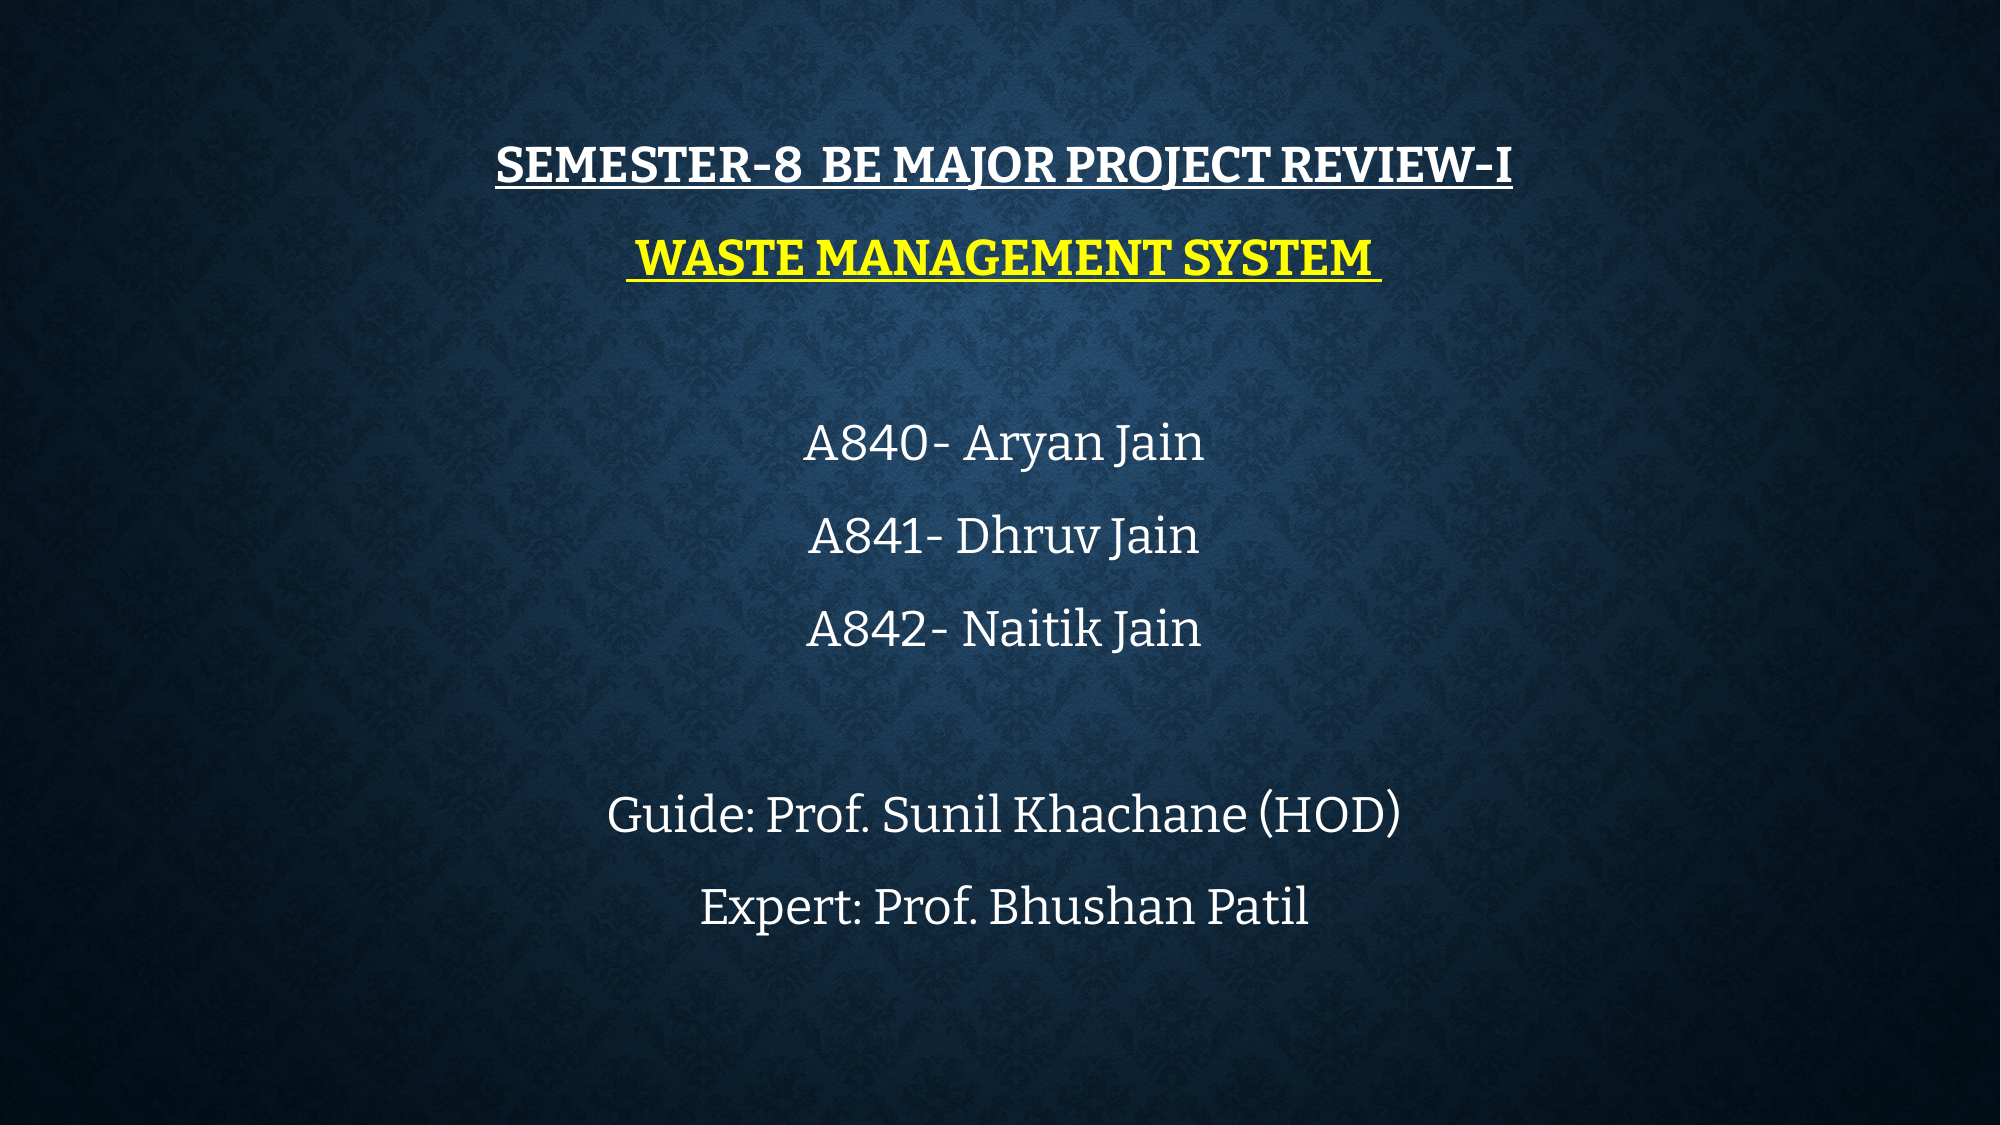

SEMESTER-8  BE MAJOR PROJECT REVIEW-I
 WASTE MANAGEMENT SYSTEM

A840- Aryan Jain
A841- Dhruv Jain
A842- Naitik Jain

Guide: Prof. Sunil Khachane (HOD)
Expert: Prof. Bhushan Patil

#